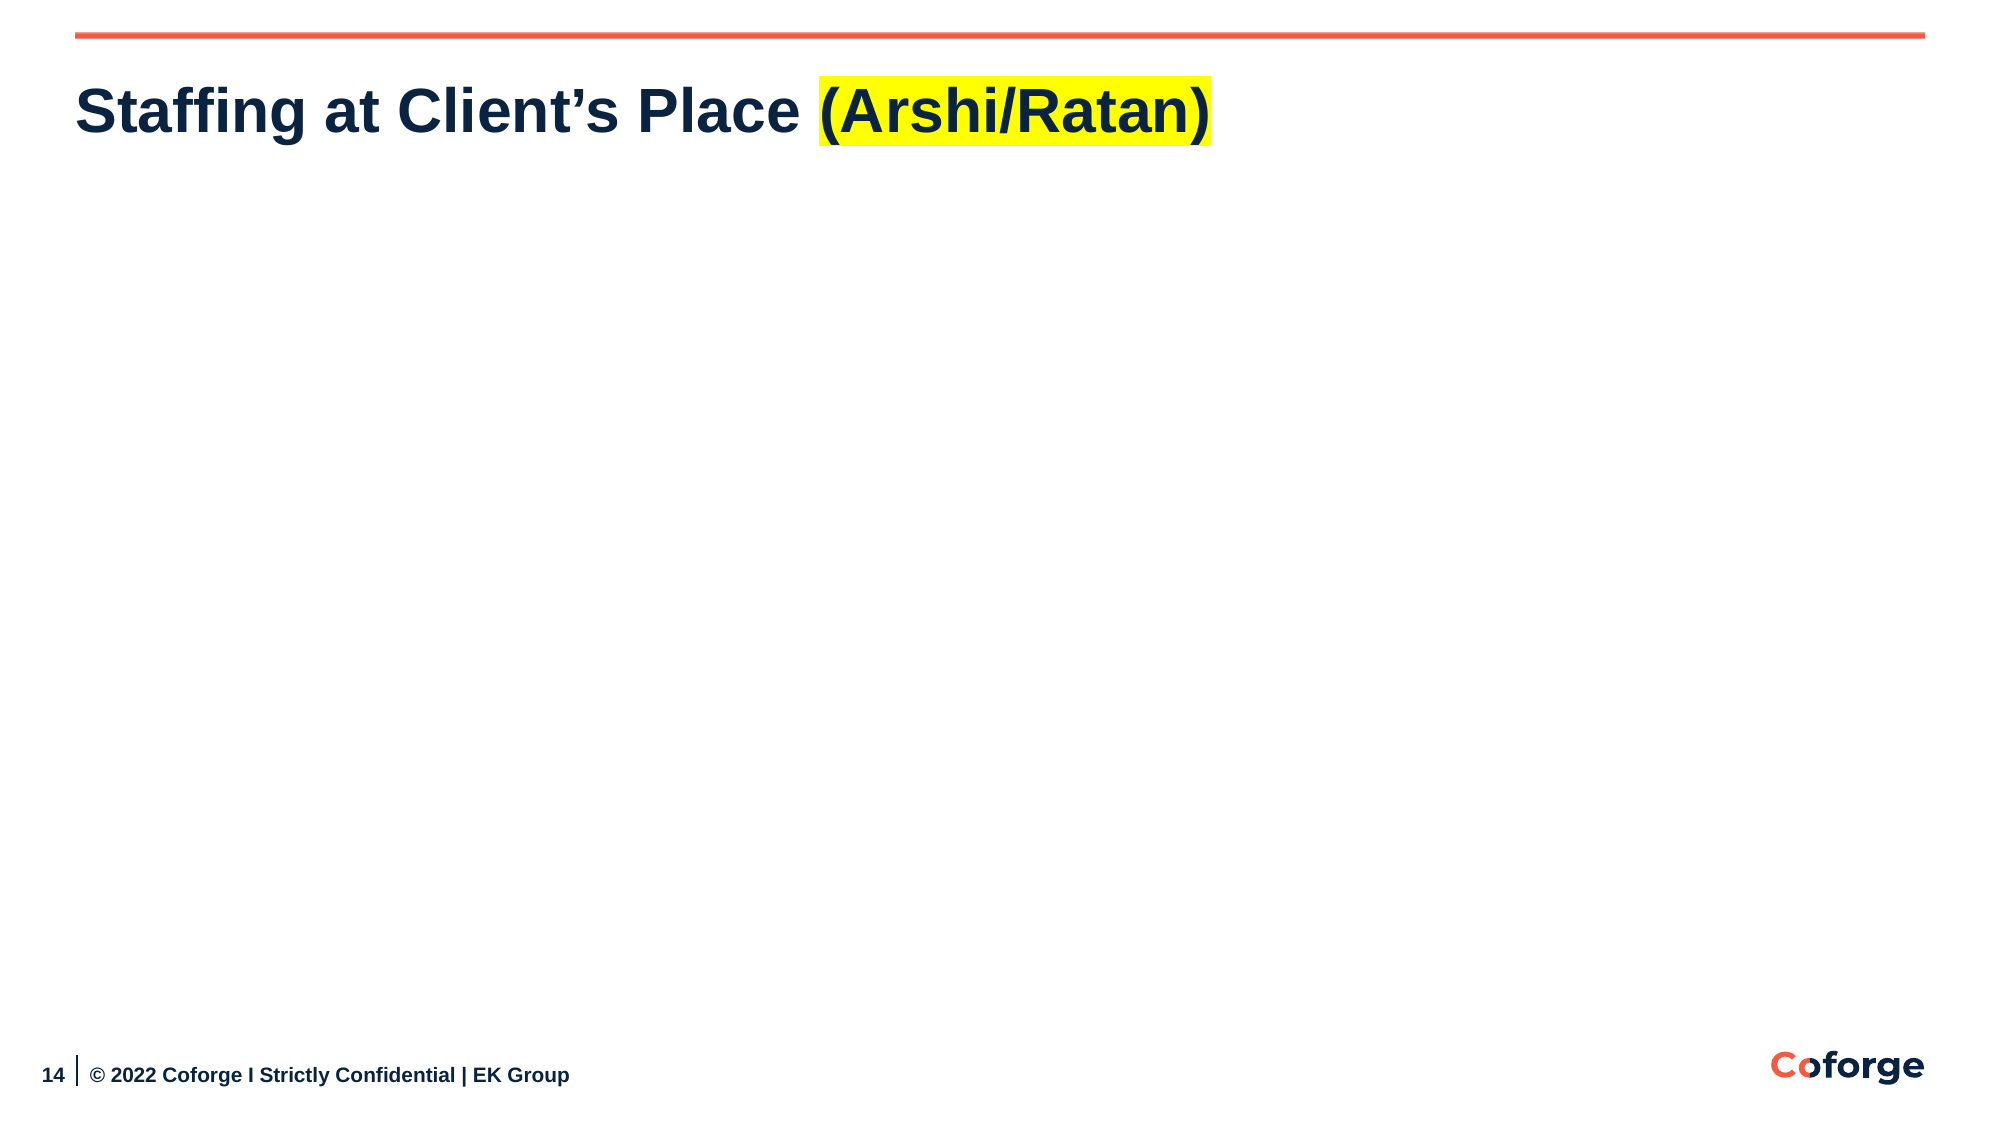

# Staffing at Client’s Place (Arshi/Ratan)
14
© 2022 Coforge I Strictly Confidential | EK Group